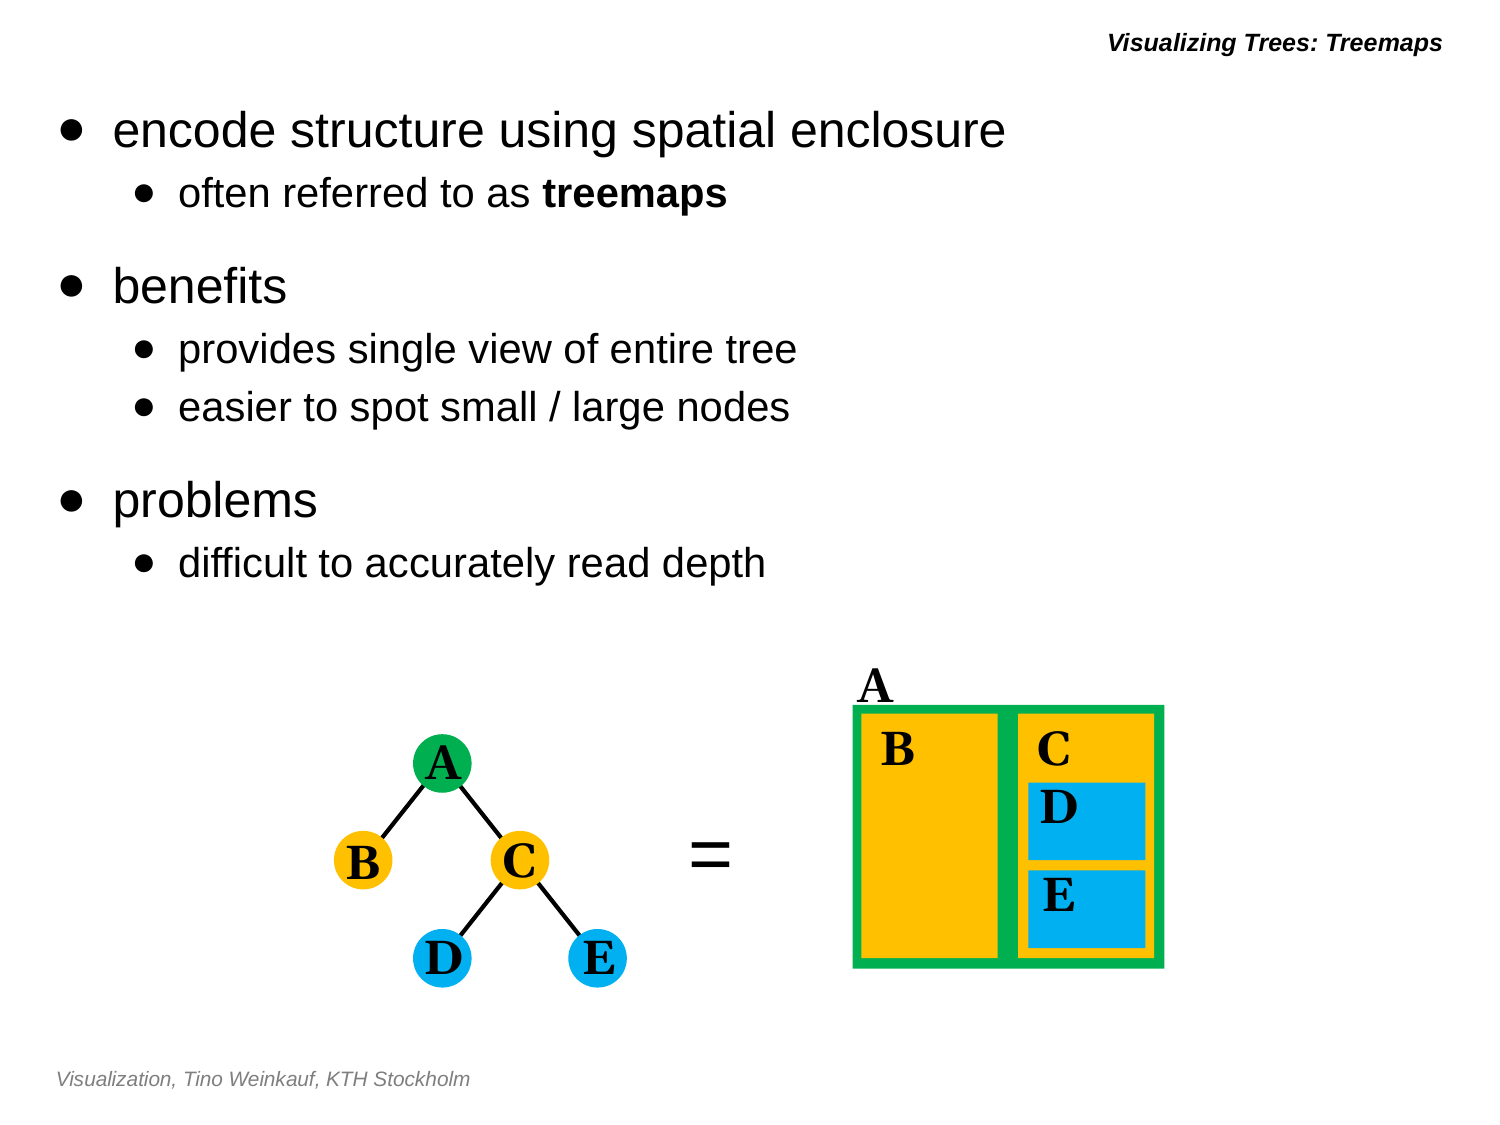

# Visualizing Trees: Treemaps
encode structure using spatial enclosure
often referred to as treemaps
benefits
provides single view of entire tree
easier to spot small / large nodes
problems
difficult to accurately read depth
A

B
C

A

D

=
C
B

E

D
E